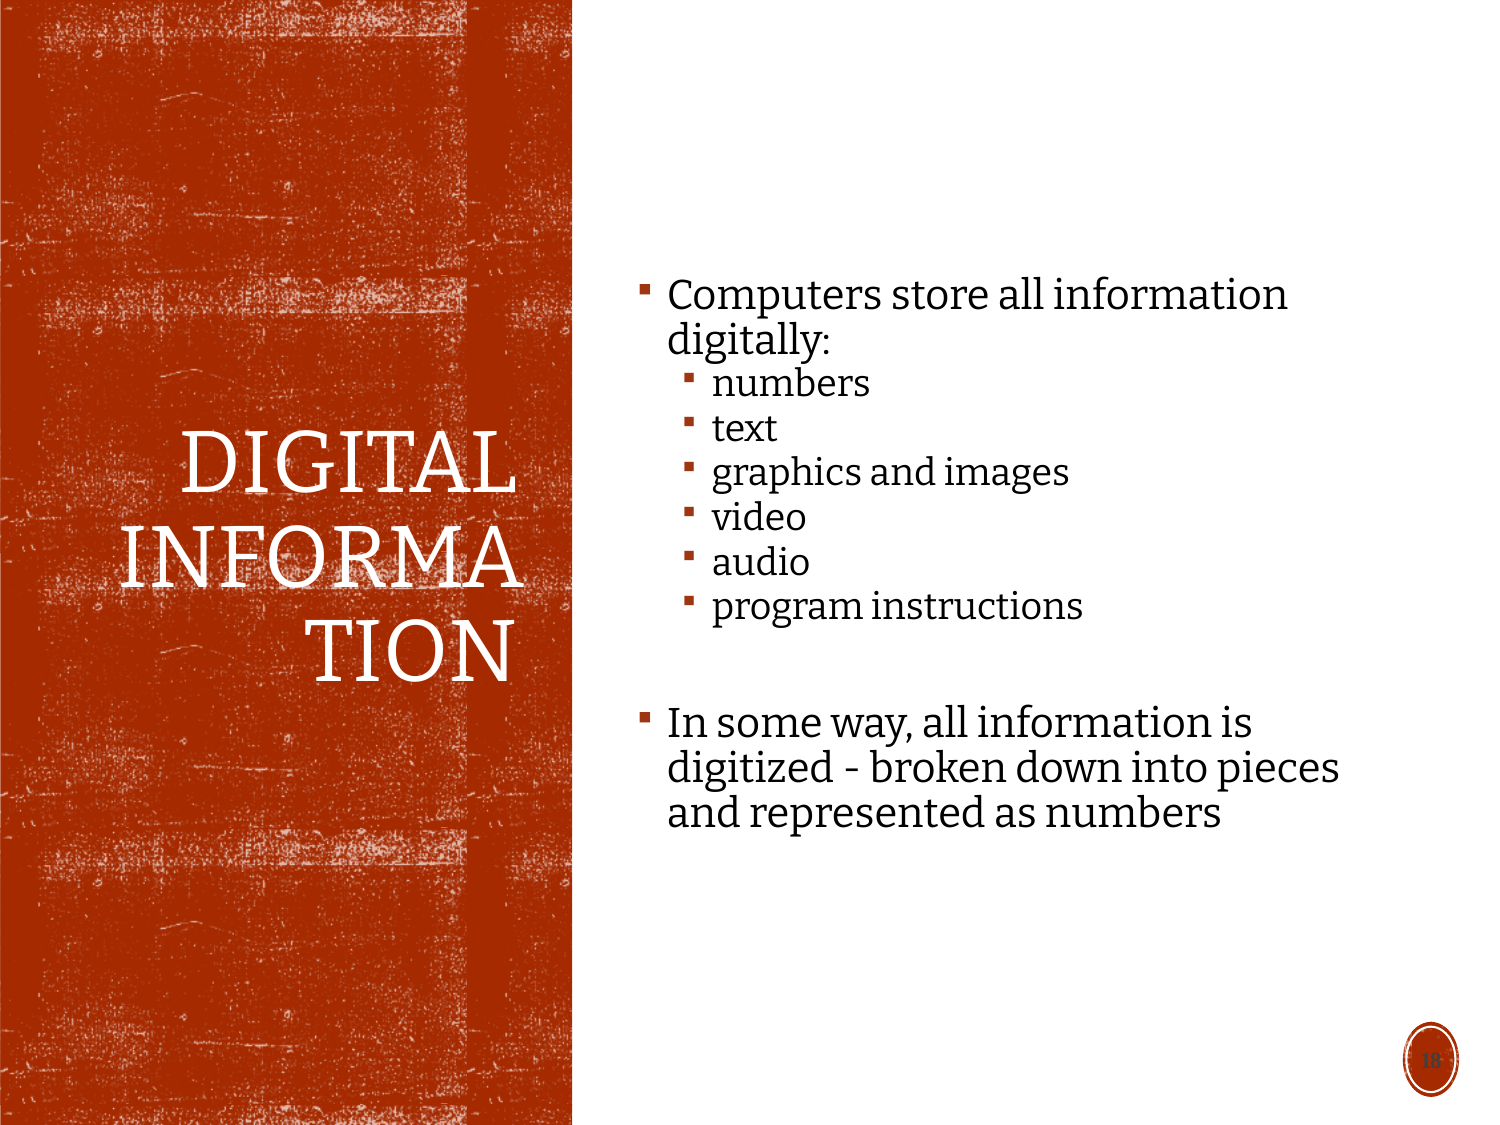

Computers store all information digitally:
numbers
text
graphics and images
video
audio
program instructions

In some way, all information is digitized - broken down into pieces and represented as numbers
# Digital Information

18